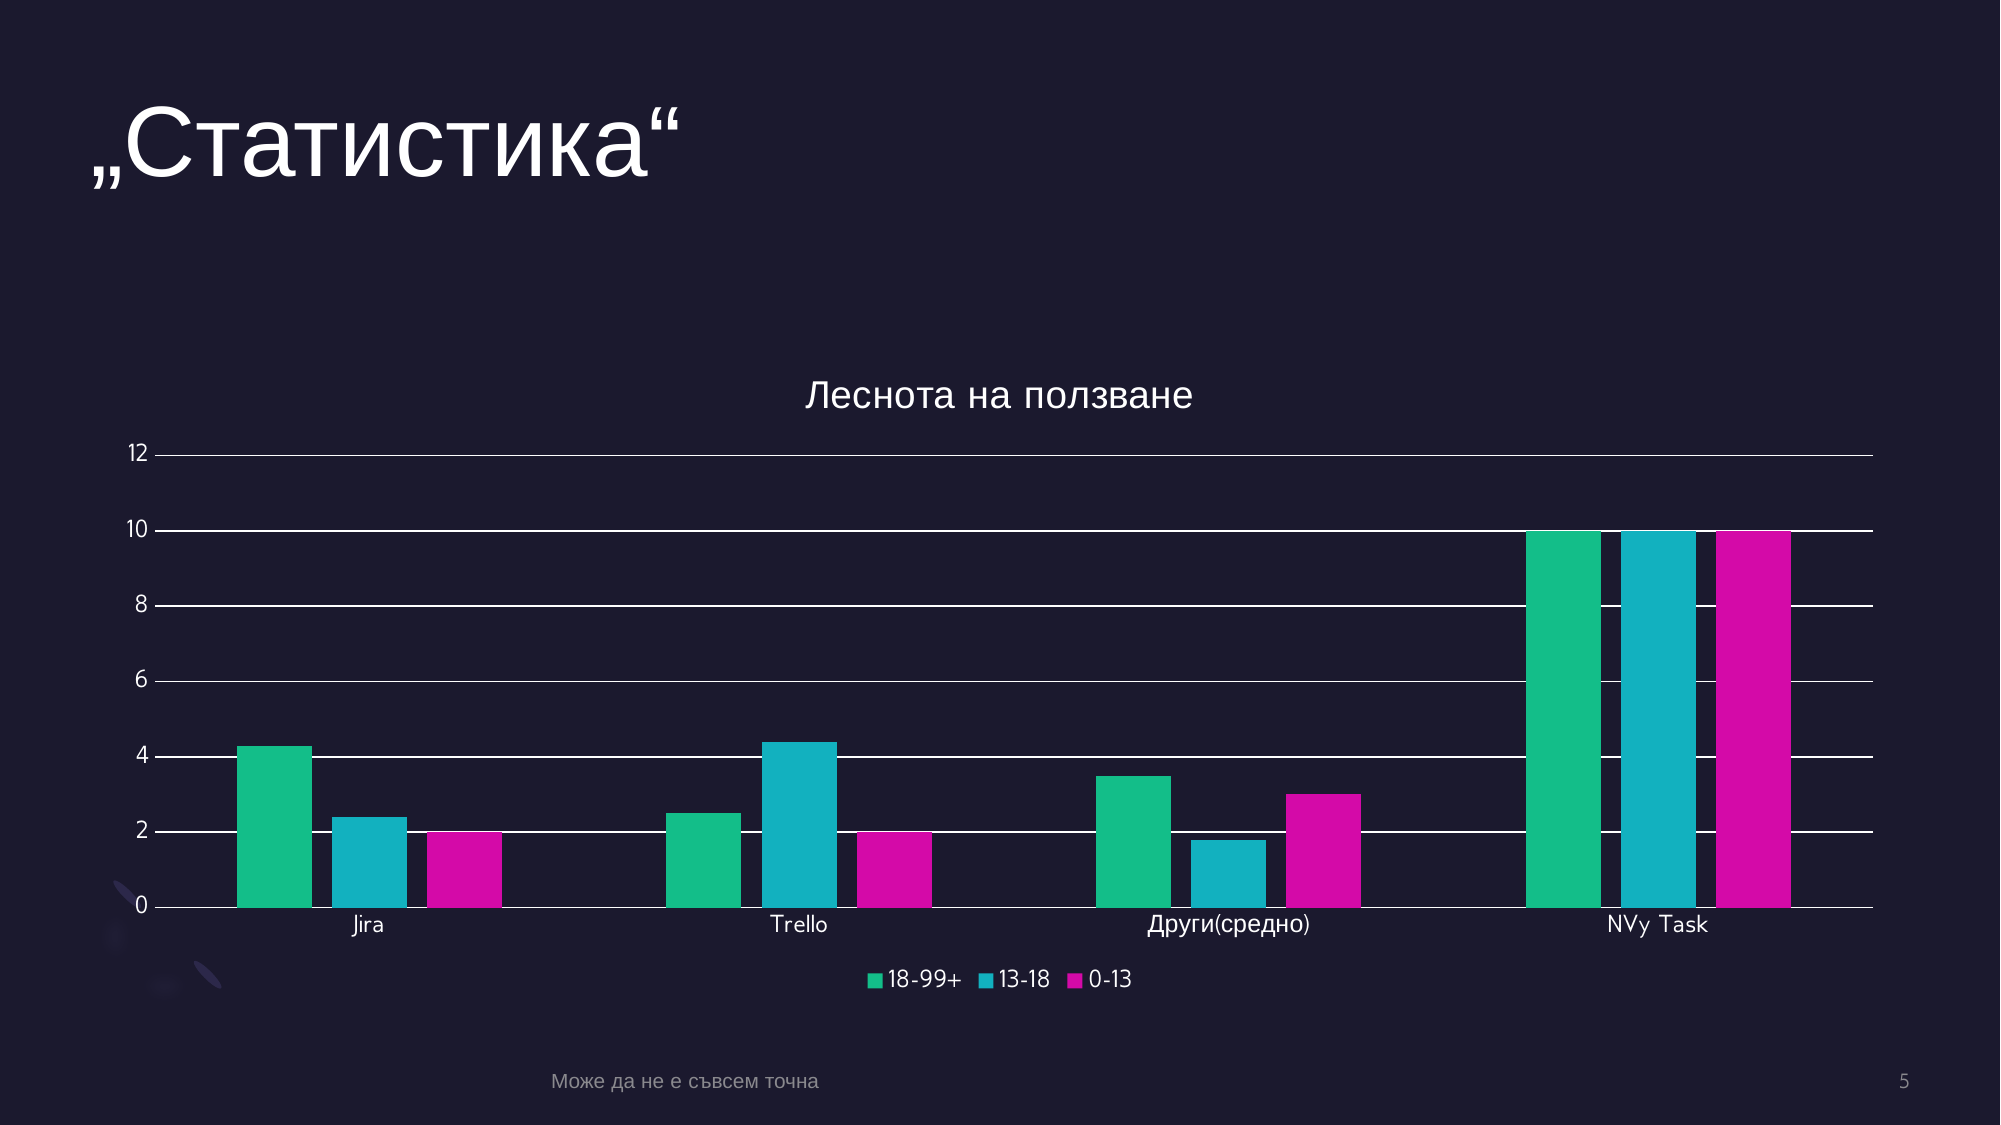

# „Статистика“

### Chart: Леснота на ползване

| Category | 18-99+ | 13-18 | 0-13 |
|---|---|---|---|
| Jira | 4.3 | 2.4 | 2.0 |
| Trello | 2.5 | 4.4 | 2.0 |
| Други(средно) | 3.5 | 1.8 | 3.0 |
| NVy Task | 10.0 | 10.0 | 10.0 |
Може да не е съвсем точна
5